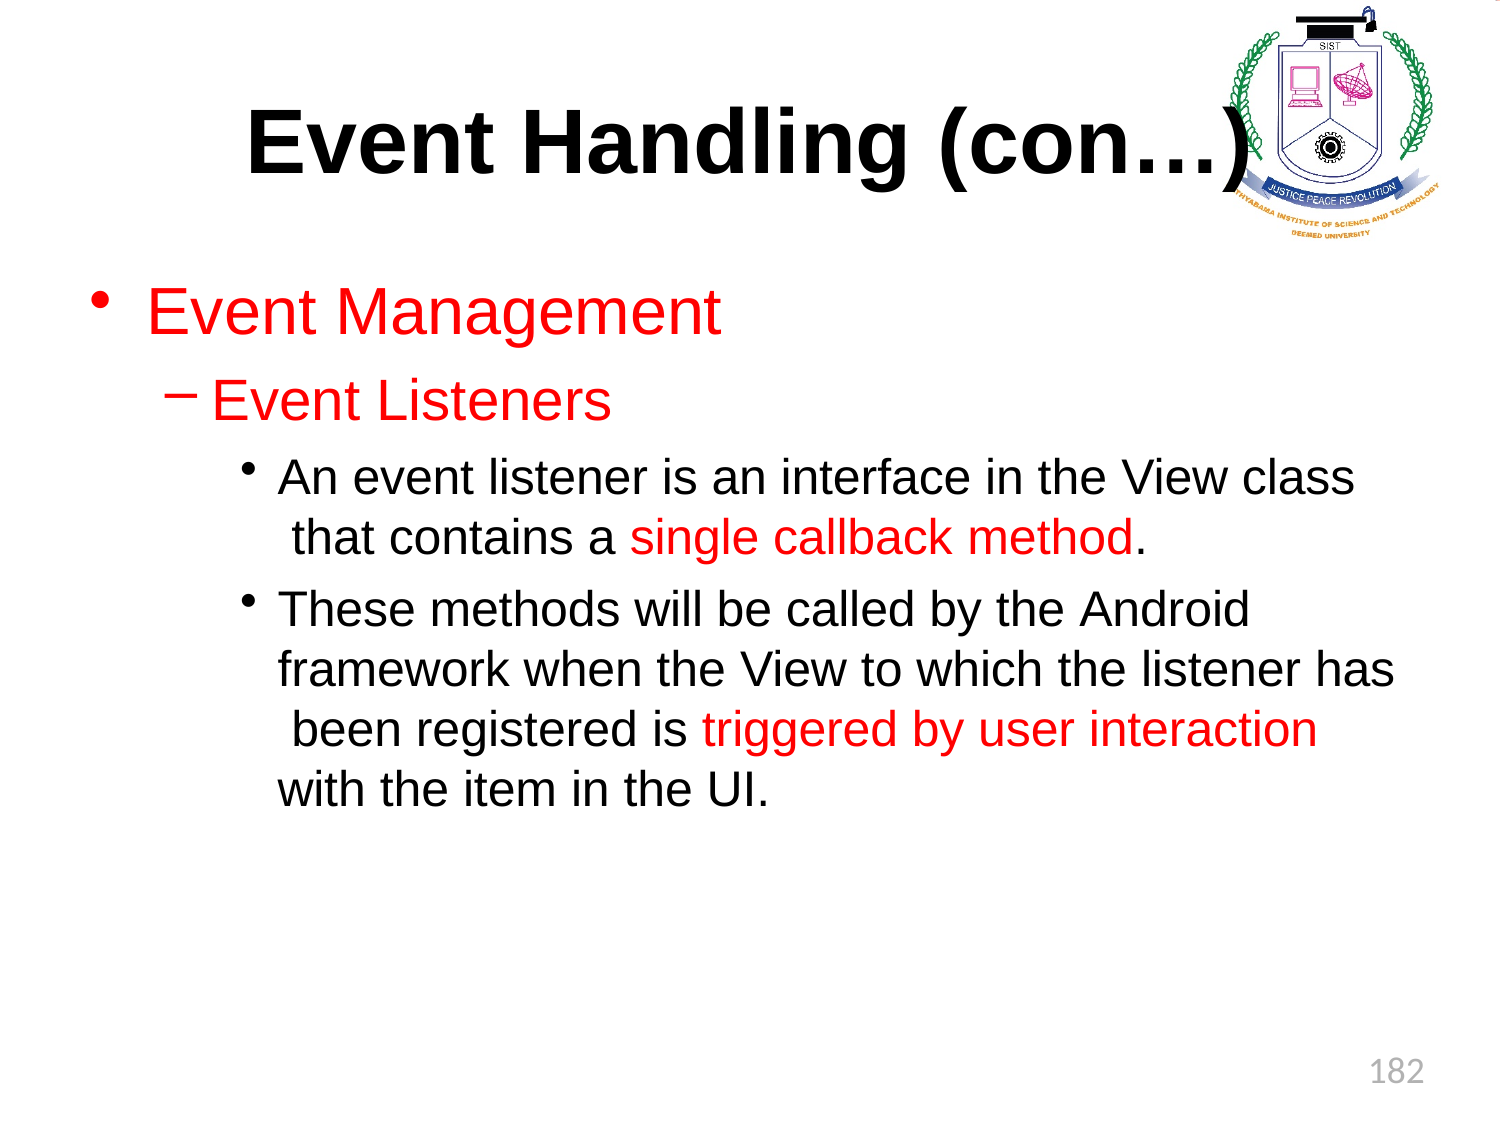

# Event Handling (con…)
Event Management
Event Listeners
An event listener is an interface in the View class  that contains a single callback method.
These methods will be called by the Android  framework when the View to which the listener has  been registered is triggered by user interaction  with the item in the UI.
182